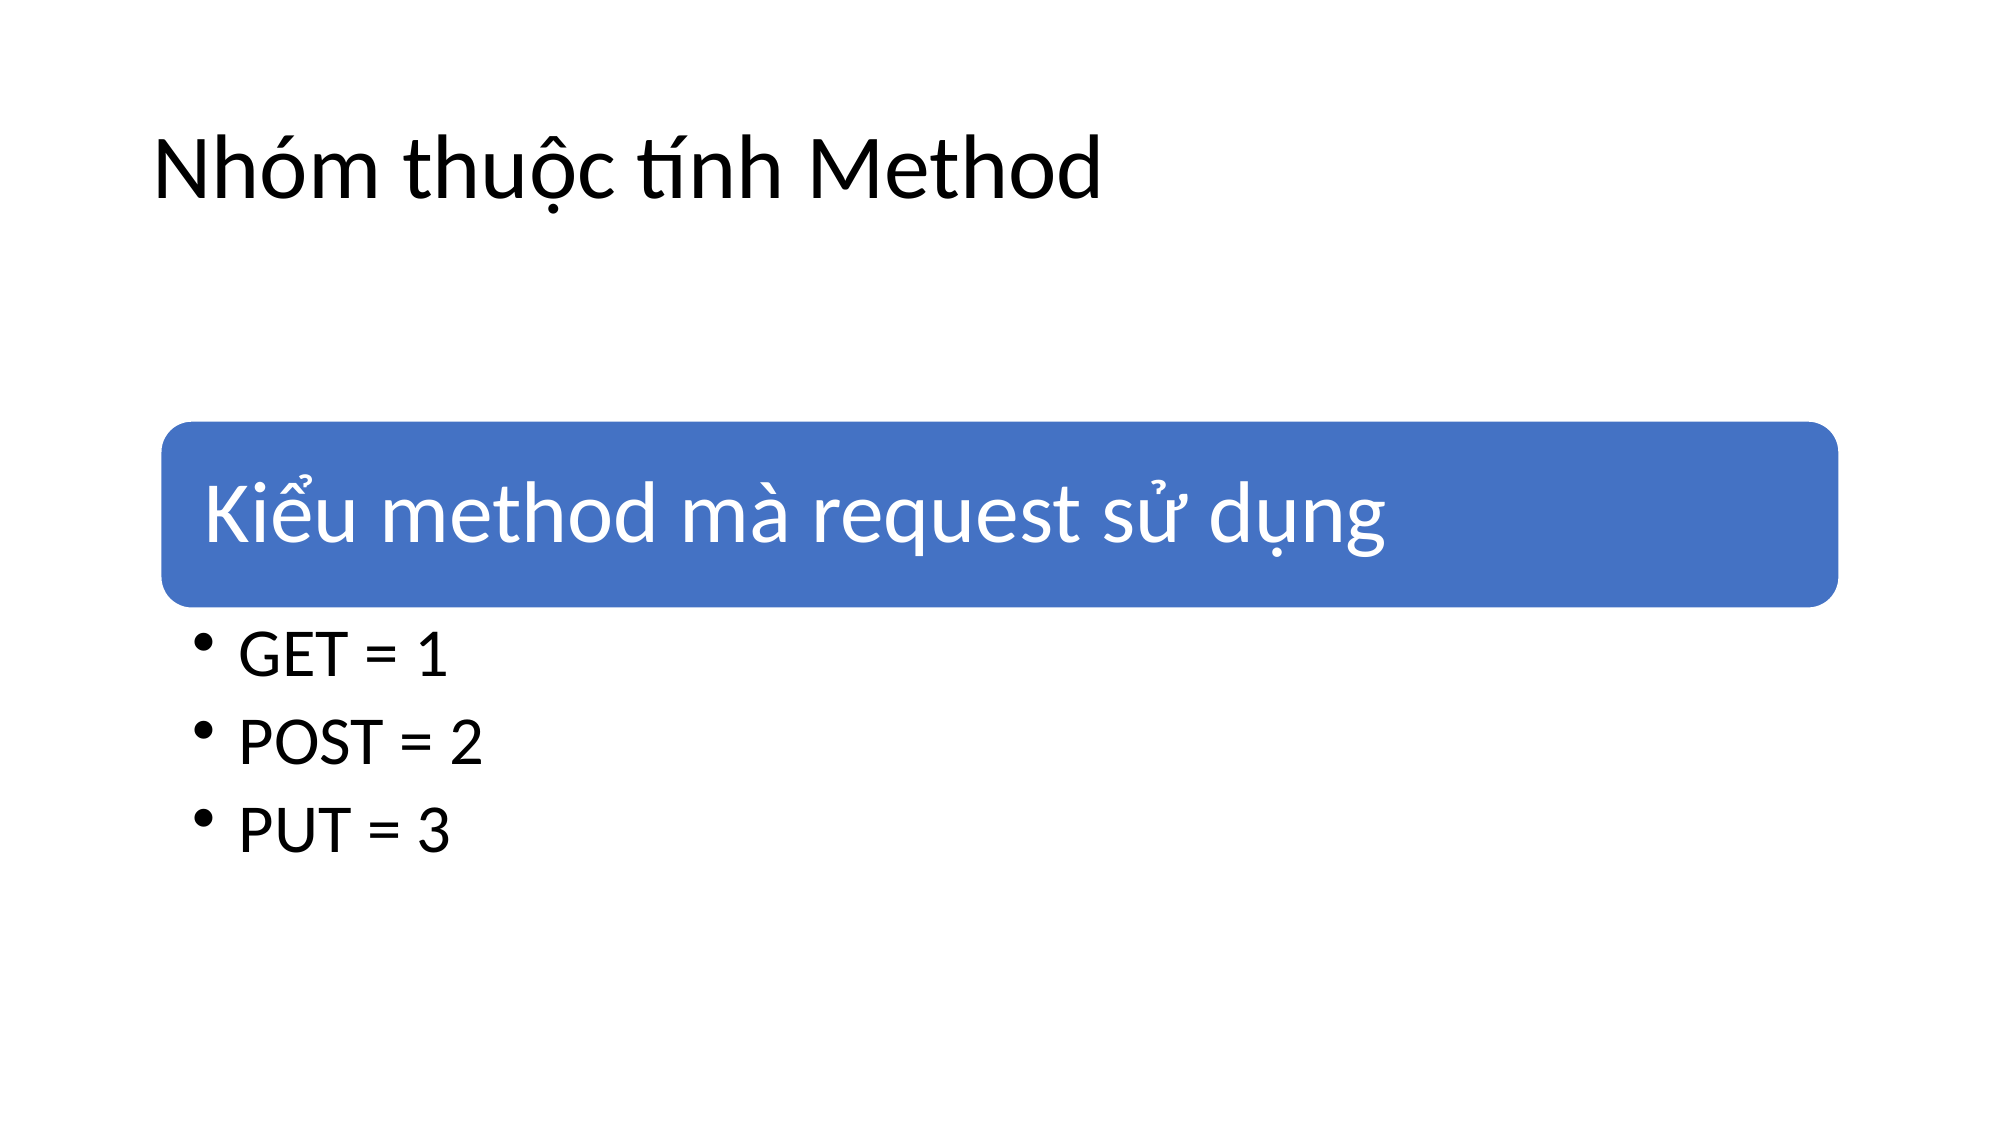

# Nhóm thuộc tính Method
Kiểu method mà request sử dụng
GET = 1
POST = 2
PUT = 3